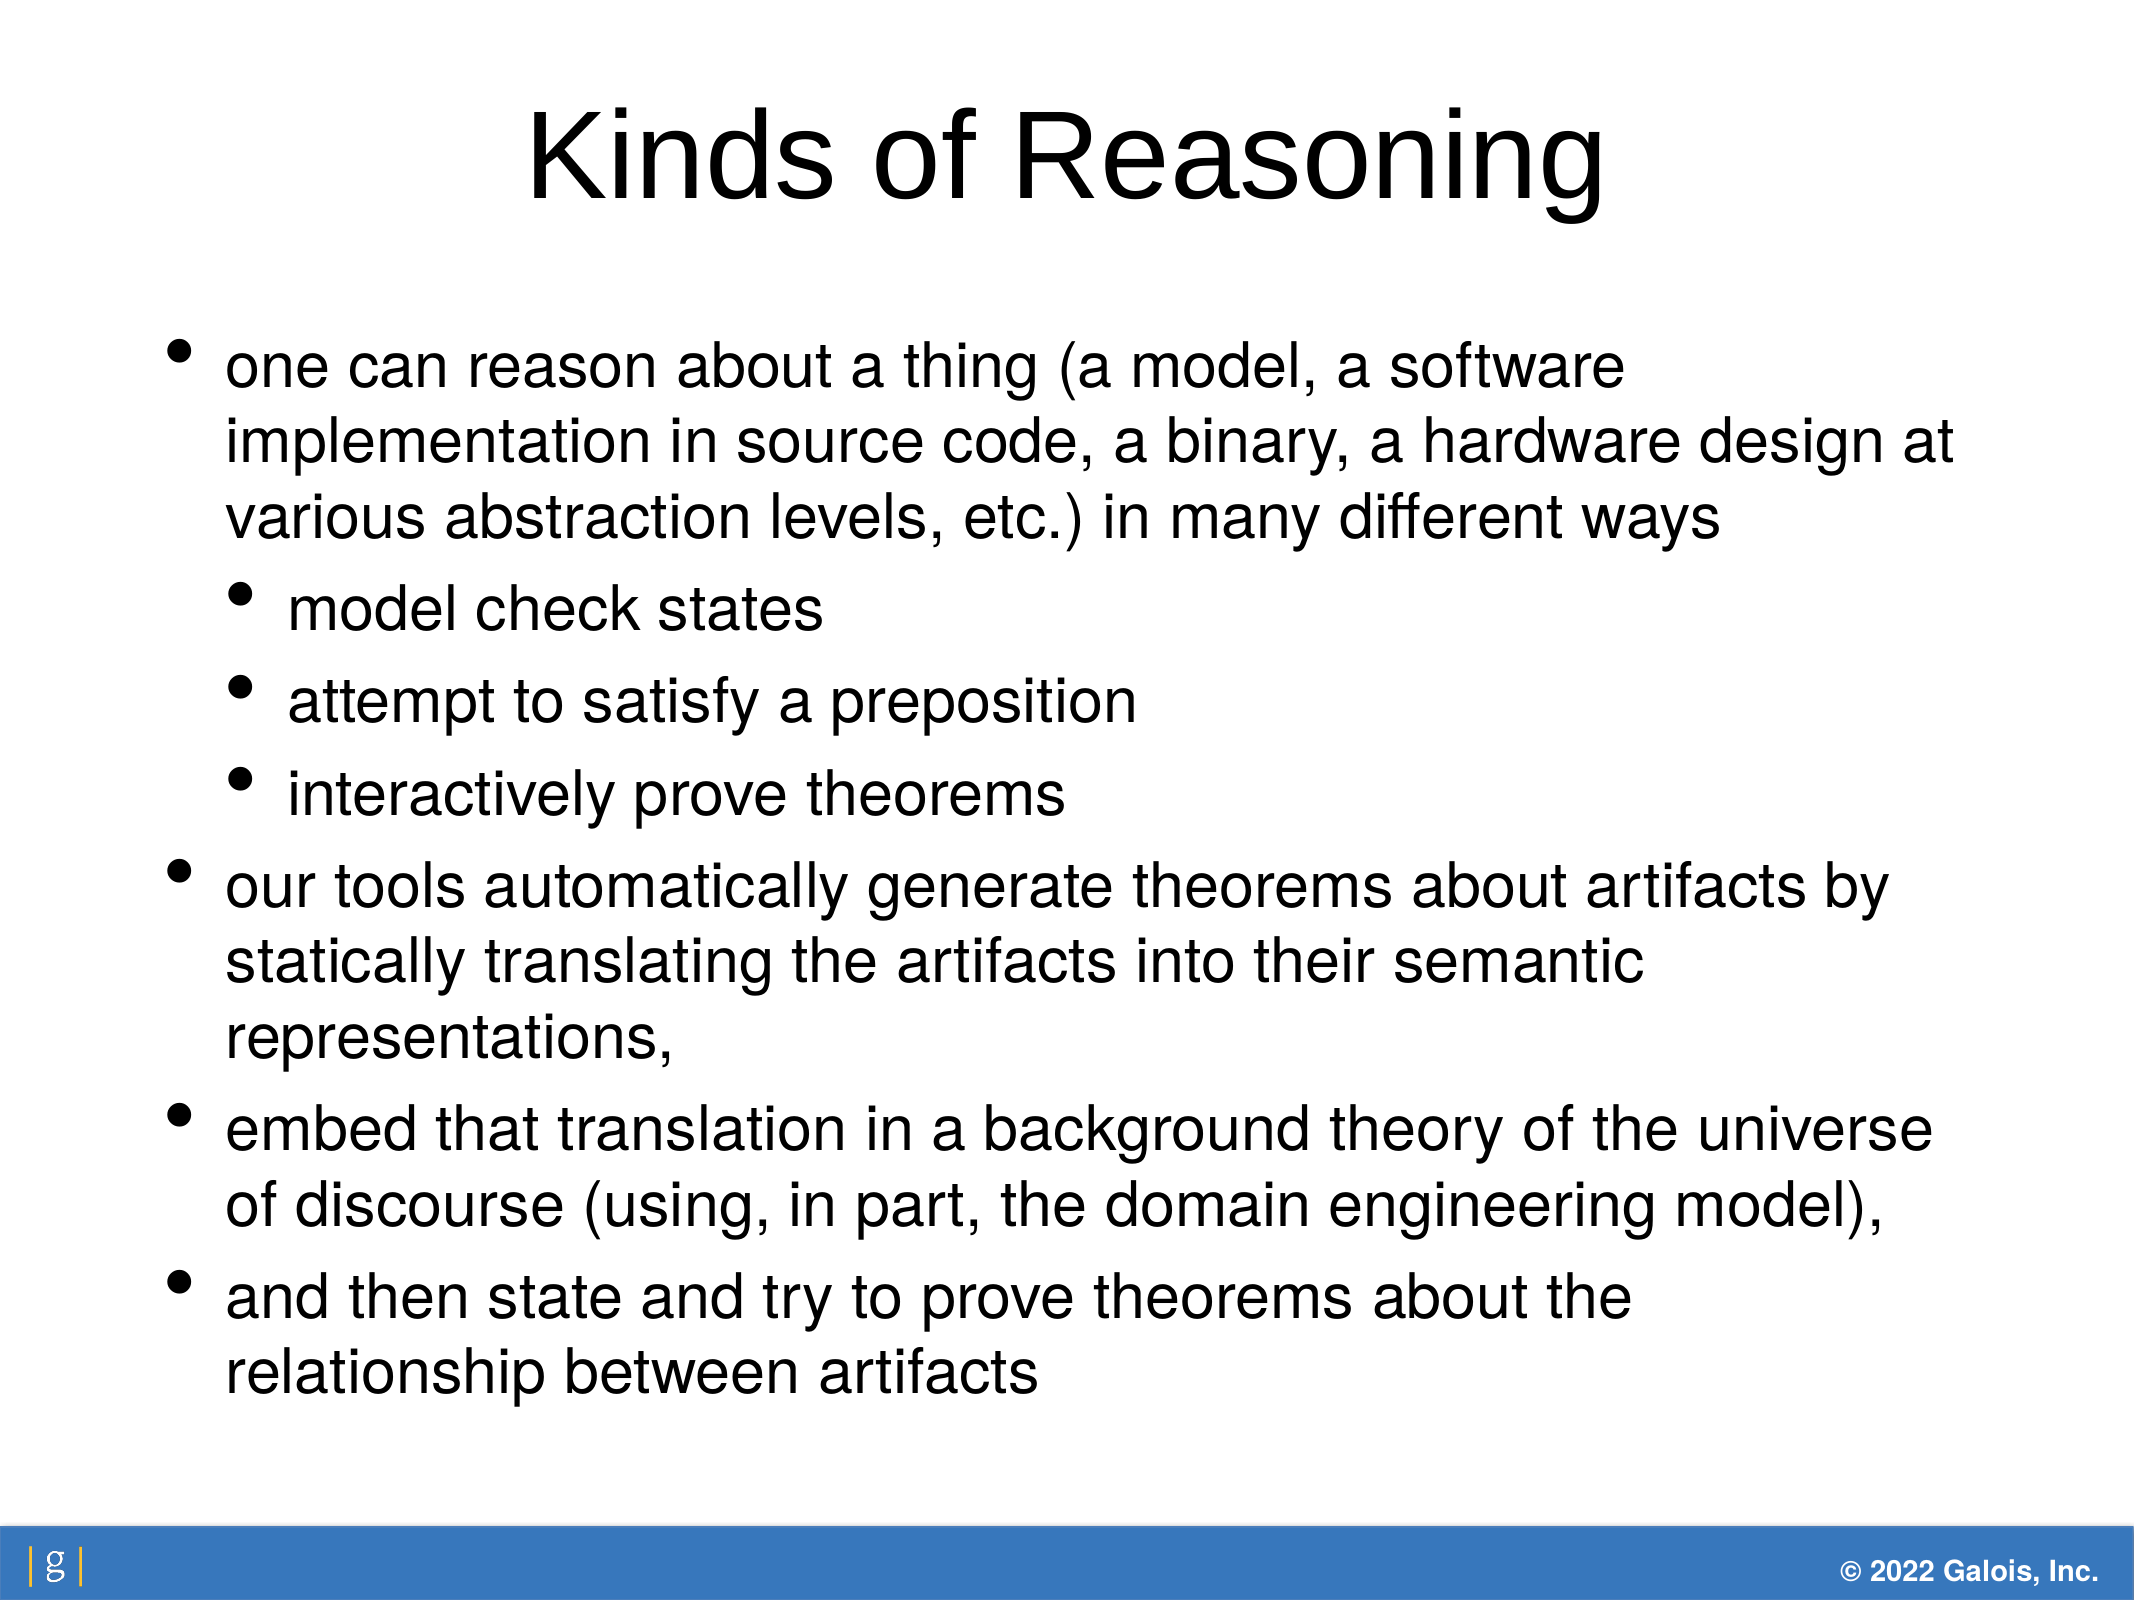

Kinds of Reasoning
one can reason about a thing (a model, a software implementation in source code, a binary, a hardware design at various abstraction levels, etc.) in many different ways
model check states
attempt to satisfy a preposition
interactively prove theorems
our tools automatically generate theorems about artifacts by statically translating the artifacts into their semantic representations,
embed that translation in a background theory of the universe of discourse (using, in part, the domain engineering model),
and then state and try to prove theorems about the relationship between artifacts
117